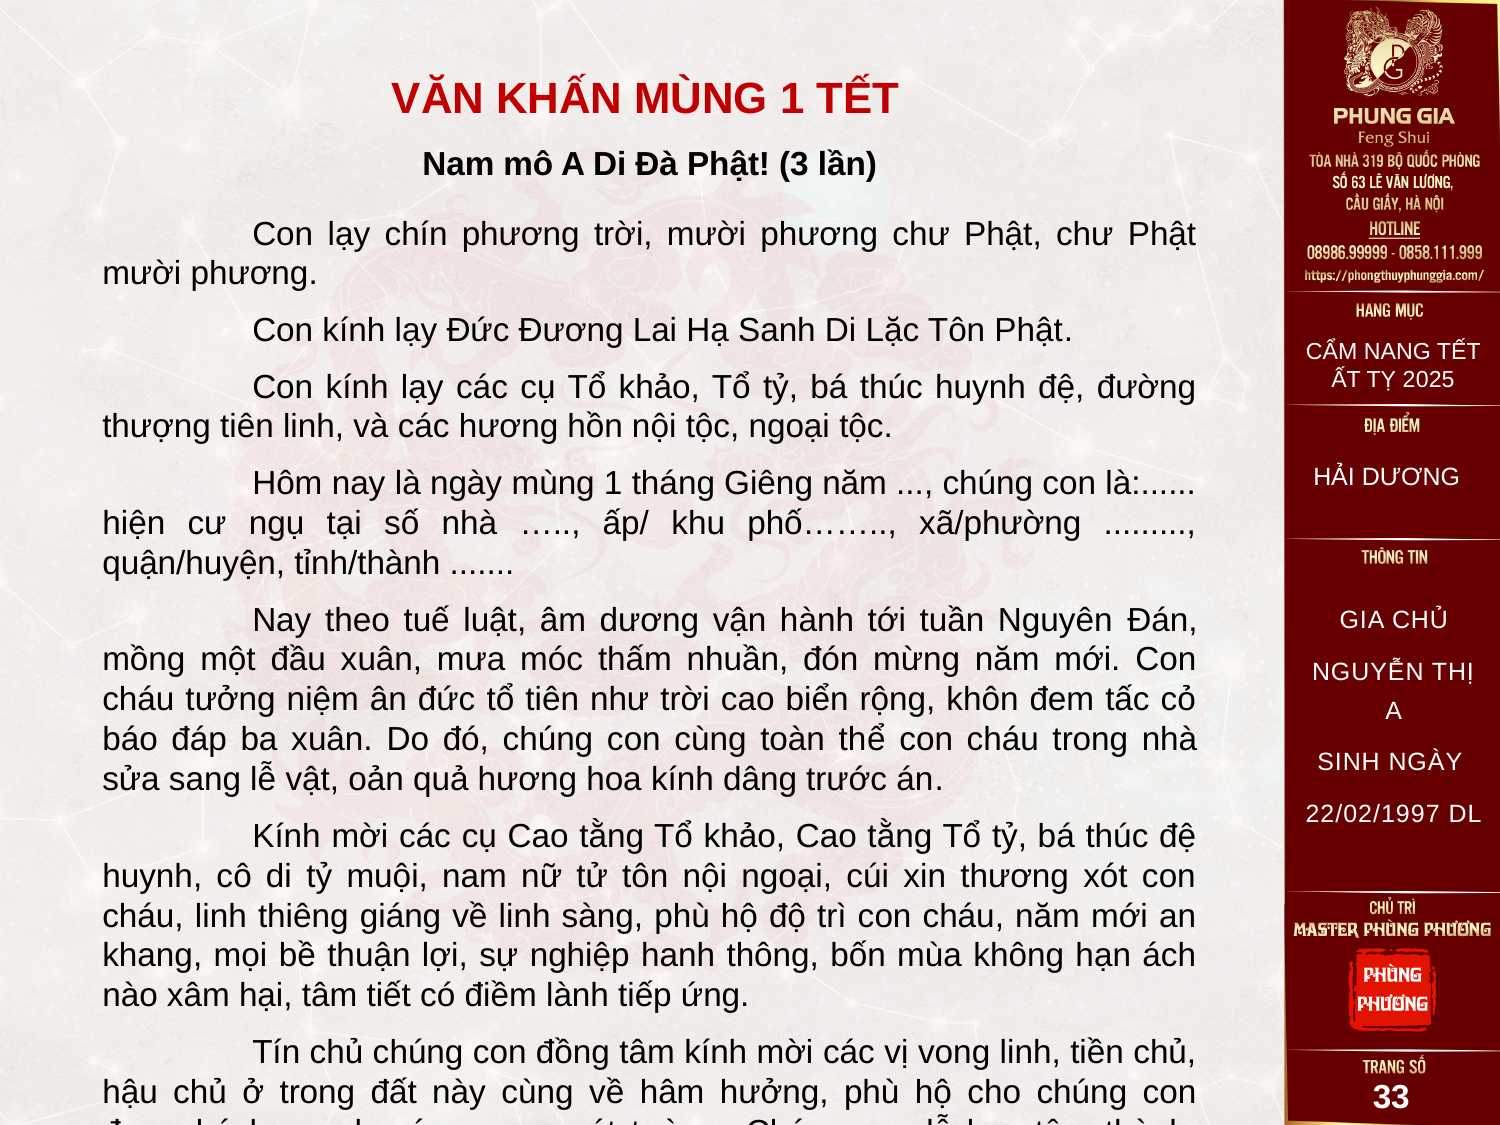

VĂN KHẤN MÙNG 1 TẾT
Nam mô A Di Đà Phật! (3 lần)
	Con lạy chín phương trời, mười phương chư Phật, chư Phật mười phương.
	Con kính lạy Đức Đương Lai Hạ Sanh Di Lặc Tôn Phật.
	Con kính lạy các cụ Tổ khảo, Tổ tỷ, bá thúc huynh đệ, đường thượng tiên linh, và các hương hồn nội tộc, ngoại tộc.
	Hôm nay là ngày mùng 1 tháng Giêng năm ..., chúng con là:...... hiện cư ngụ tại số nhà ….., ấp/ khu phố…….., xã/phường ........., quận/huyện, tỉnh/thành .......
	Nay theo tuế luật, âm dương vận hành tới tuần Nguyên Đán, mồng một đầu xuân, mưa móc thấm nhuần, đón mừng năm mới. Con cháu tưởng niệm ân đức tổ tiên như trời cao biển rộng, khôn đem tấc cỏ báo đáp ba xuân. Do đó, chúng con cùng toàn thể con cháu trong nhà sửa sang lễ vật, oản quả hương hoa kính dâng trước án.
	Kính mời các cụ Cao tằng Tổ khảo, Cao tằng Tổ tỷ, bá thúc đệ huynh, cô di tỷ muội, nam nữ tử tôn nội ngoại, cúi xin thương xót con cháu, linh thiêng giáng về linh sàng, phù hộ độ trì con cháu, năm mới an khang, mọi bề thuận lợi, sự nghiệp hanh thông, bốn mùa không hạn ách nào xâm hại, tâm tiết có điềm lành tiếp ứng.
	Tín chủ chúng con đồng tâm kính mời các vị vong linh, tiền chủ, hậu chủ ở trong đất này cùng về hâm hưởng, phù hộ cho chúng con được bách sự như ý, vạn sự cát tường. Chúng con lễ bạc tâm thành, trước án kính lễ, cúi xin chứng giám phù hộ độ trì.
Nam mô A Di Đà Phật! (3 lần).
CẨM NANG TẾT ẤT TỴ 2025
HẢI DƯƠNG
GIA CHỦ
NGUYỄN THỊ A
SINH NGÀY
22/02/1997 DL
33